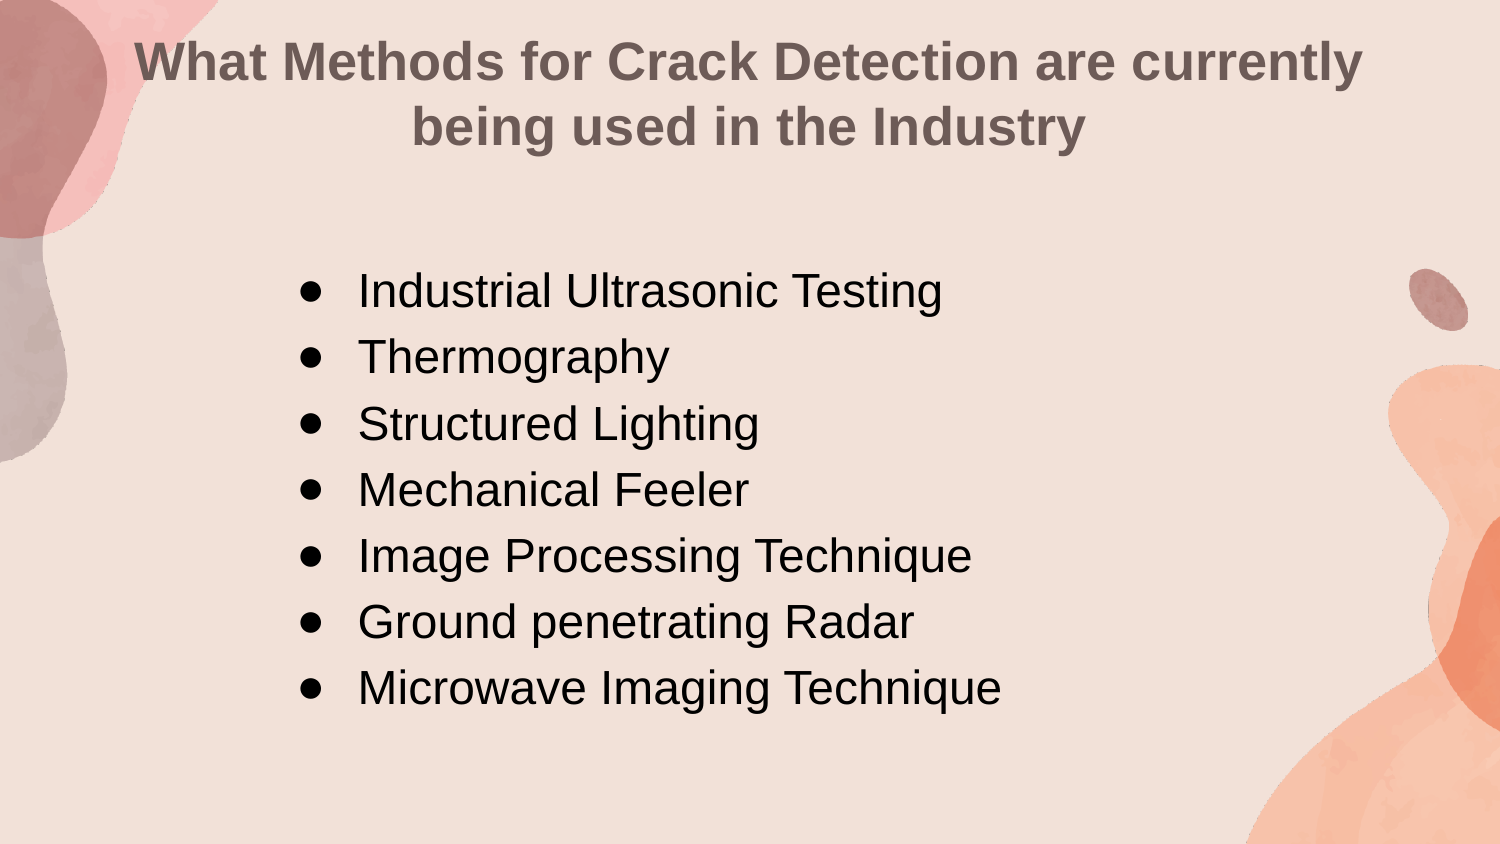

# What Methods for Crack Detection are currently being used in the Industry
Industrial Ultrasonic Testing
Thermography
Structured Lighting
Mechanical Feeler
Image Processing Technique
Ground penetrating Radar
Microwave Imaging Technique